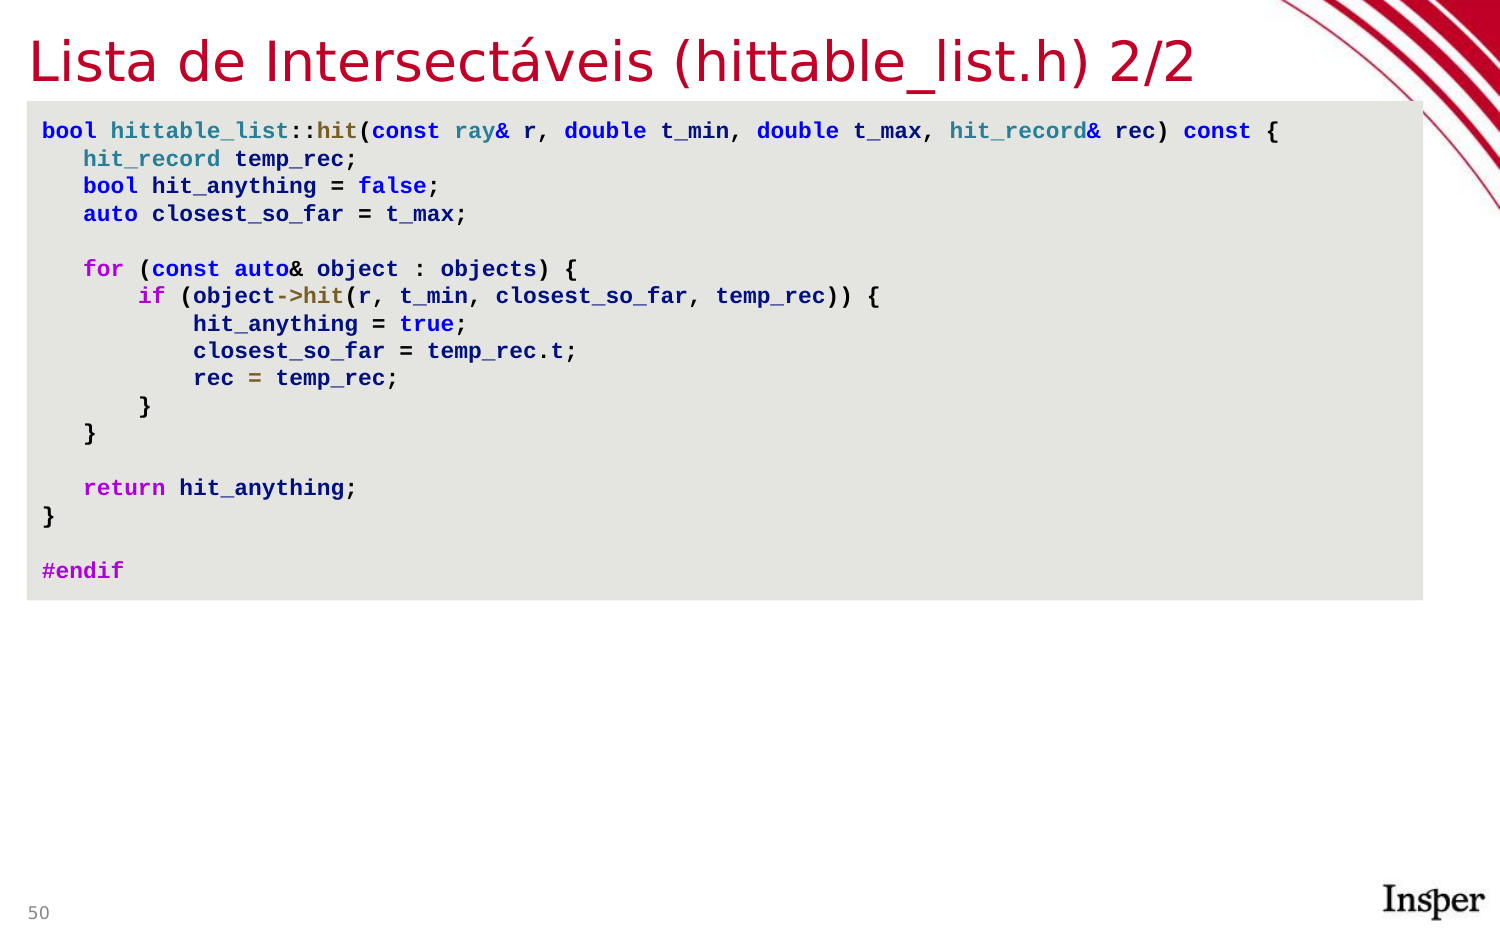

# Lista de Intersectáveis (hittable_list.h) 2/2
bool hittable_list::hit(const ray& r, double t_min, double t_max, hit_record& rec) const {
   hit_record temp_rec;
   bool hit_anything = false;
   auto closest_so_far = t_max;

   for (const auto& object : objects) {
       if (object->hit(r, t_min, closest_so_far, temp_rec)) {
           hit_anything = true;
           closest_so_far = temp_rec.t;
           rec = temp_rec;
       }
   }

   return hit_anything;
}

#endif
50